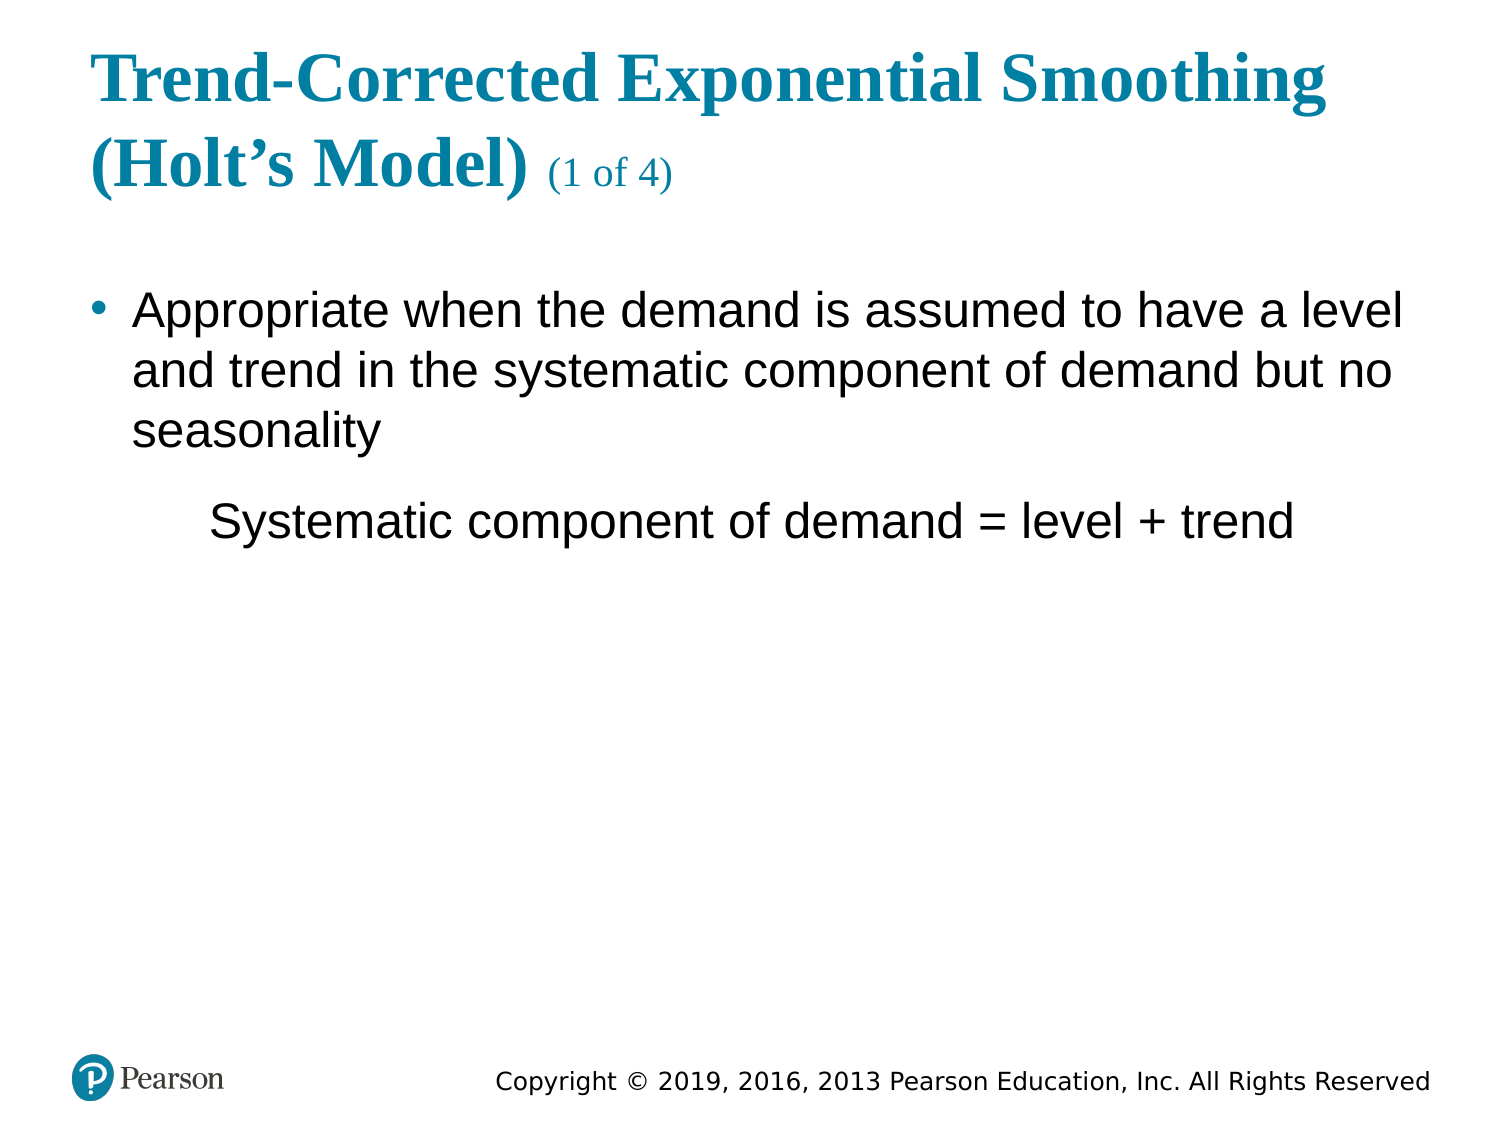

# Trend-Corrected Exponential Smoothing (Holt’s Model) (1 of 4)
Appropriate when the demand is assumed to have a level and trend in the systematic component of demand but no seasonality
Systematic component of demand = level + trend